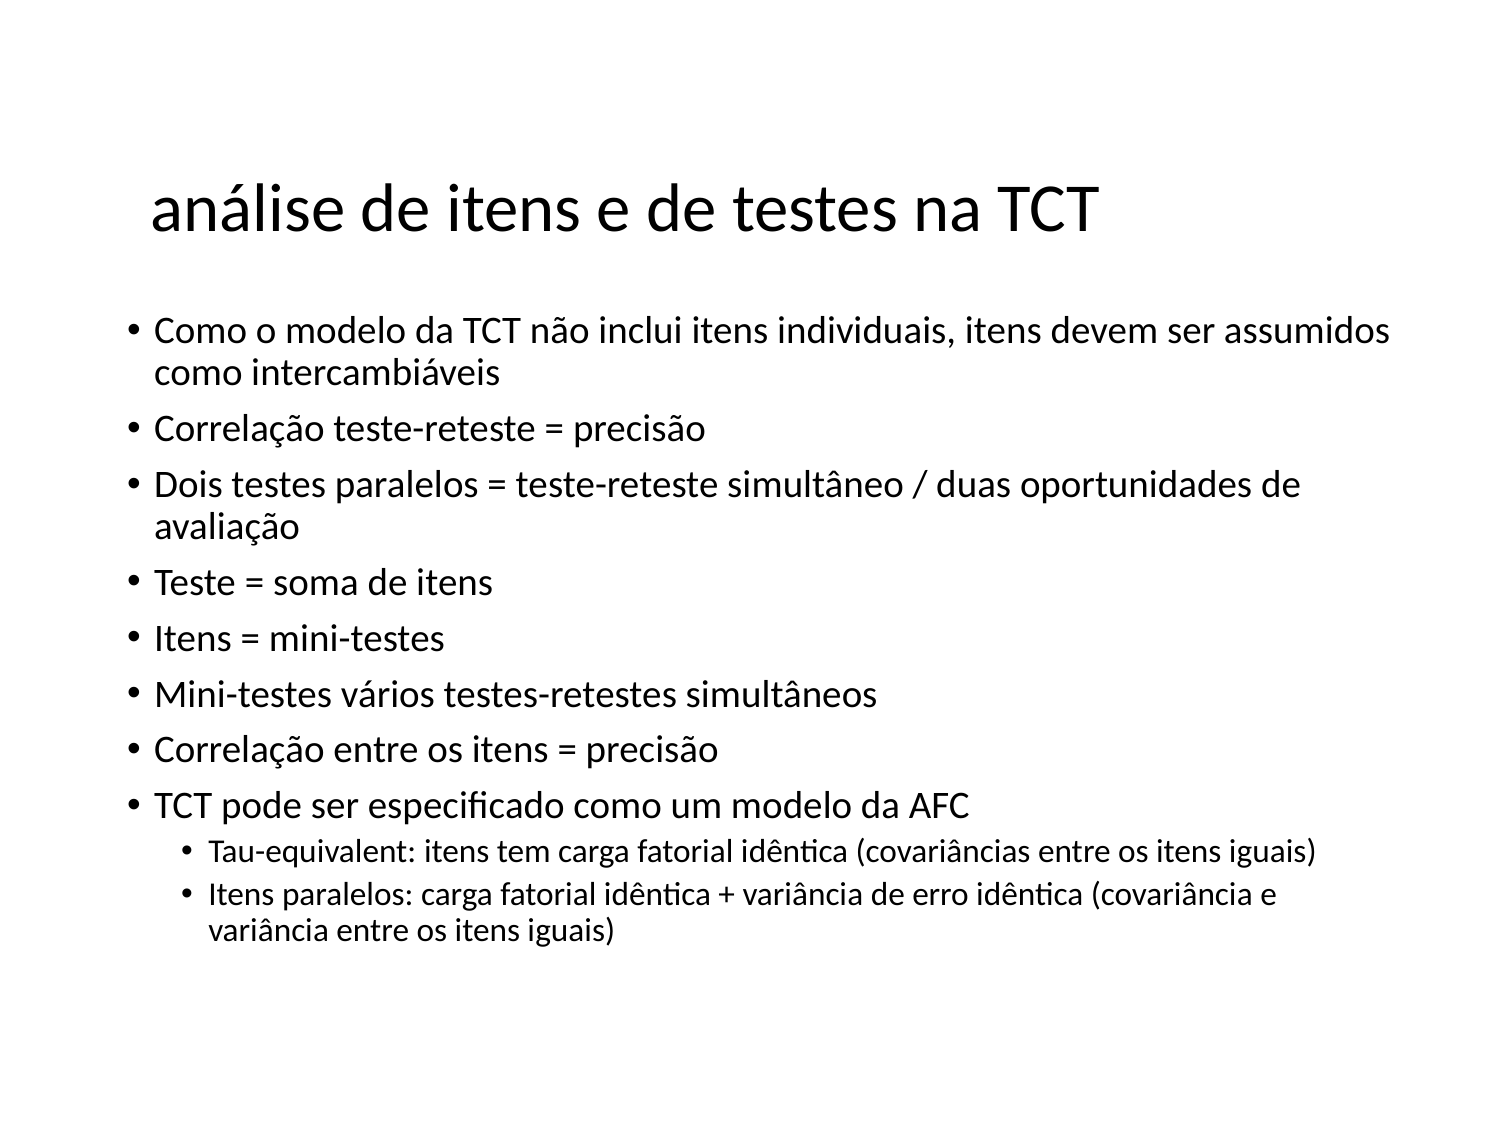

# análise de itens e de testes na TCT
Como o modelo da TCT não inclui itens individuais, itens devem ser assumidos como intercambiáveis
Correlação teste-reteste = precisão
Dois testes paralelos = teste-reteste simultâneo / duas oportunidades de avaliação
Teste = soma de itens
Itens = mini-testes
Mini-testes vários testes-retestes simultâneos
Correlação entre os itens = precisão
TCT pode ser especificado como um modelo da AFC
Tau-equivalent: itens tem carga fatorial idêntica (covariâncias entre os itens iguais)
Itens paralelos: carga fatorial idêntica + variância de erro idêntica (covariância e variância entre os itens iguais)